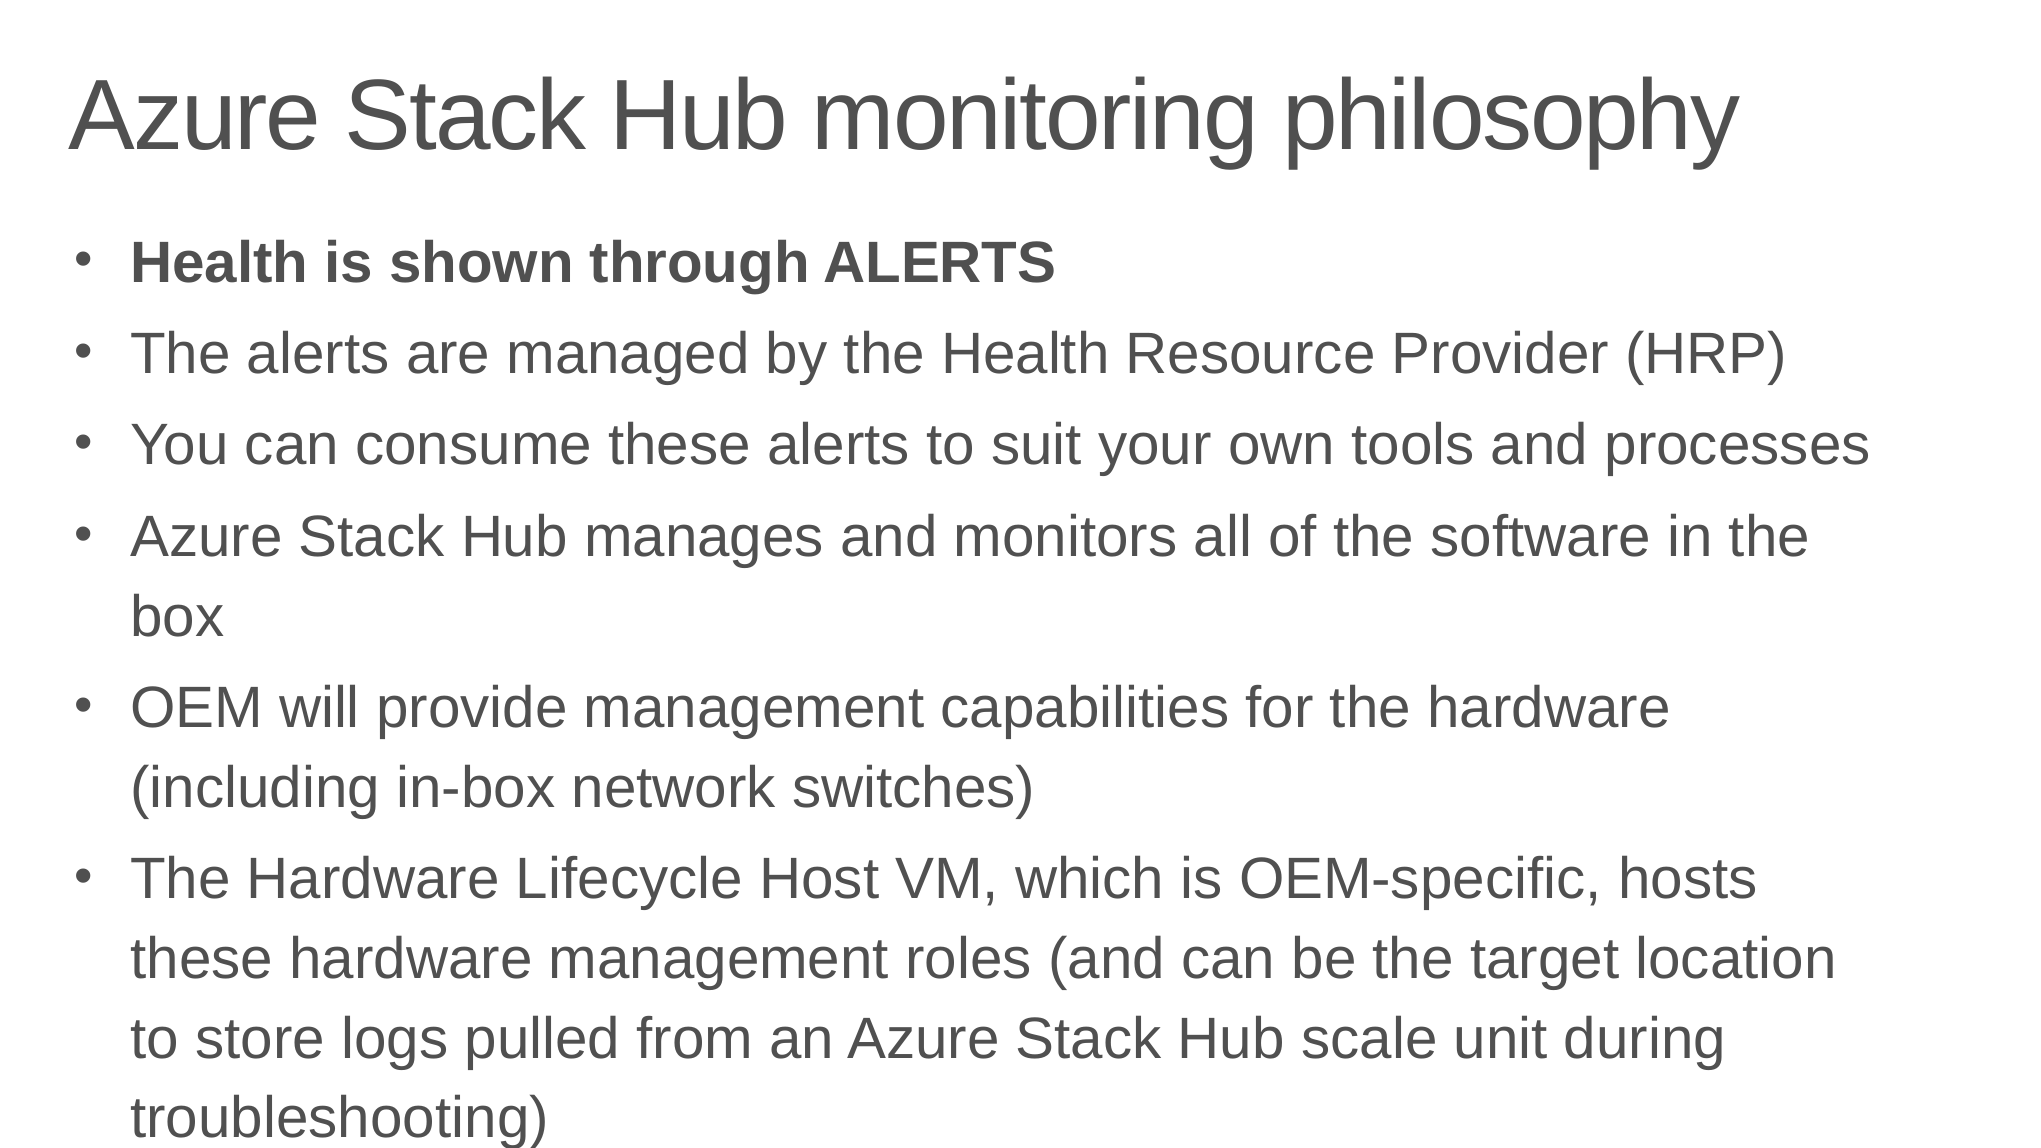

# Azure Stack Hub monitoring philosophy
Health is shown through ALERTS
The alerts are managed by the Health Resource Provider (HRP)
You can consume these alerts to suit your own tools and processes
Azure Stack Hub manages and monitors all of the software in the box
OEM will provide management capabilities for the hardware (including in-box network switches)
The Hardware Lifecycle Host VM, which is OEM-specific, hosts these hardware management roles (and can be the target location to store logs pulled from an Azure Stack Hub scale unit during troubleshooting)
Th